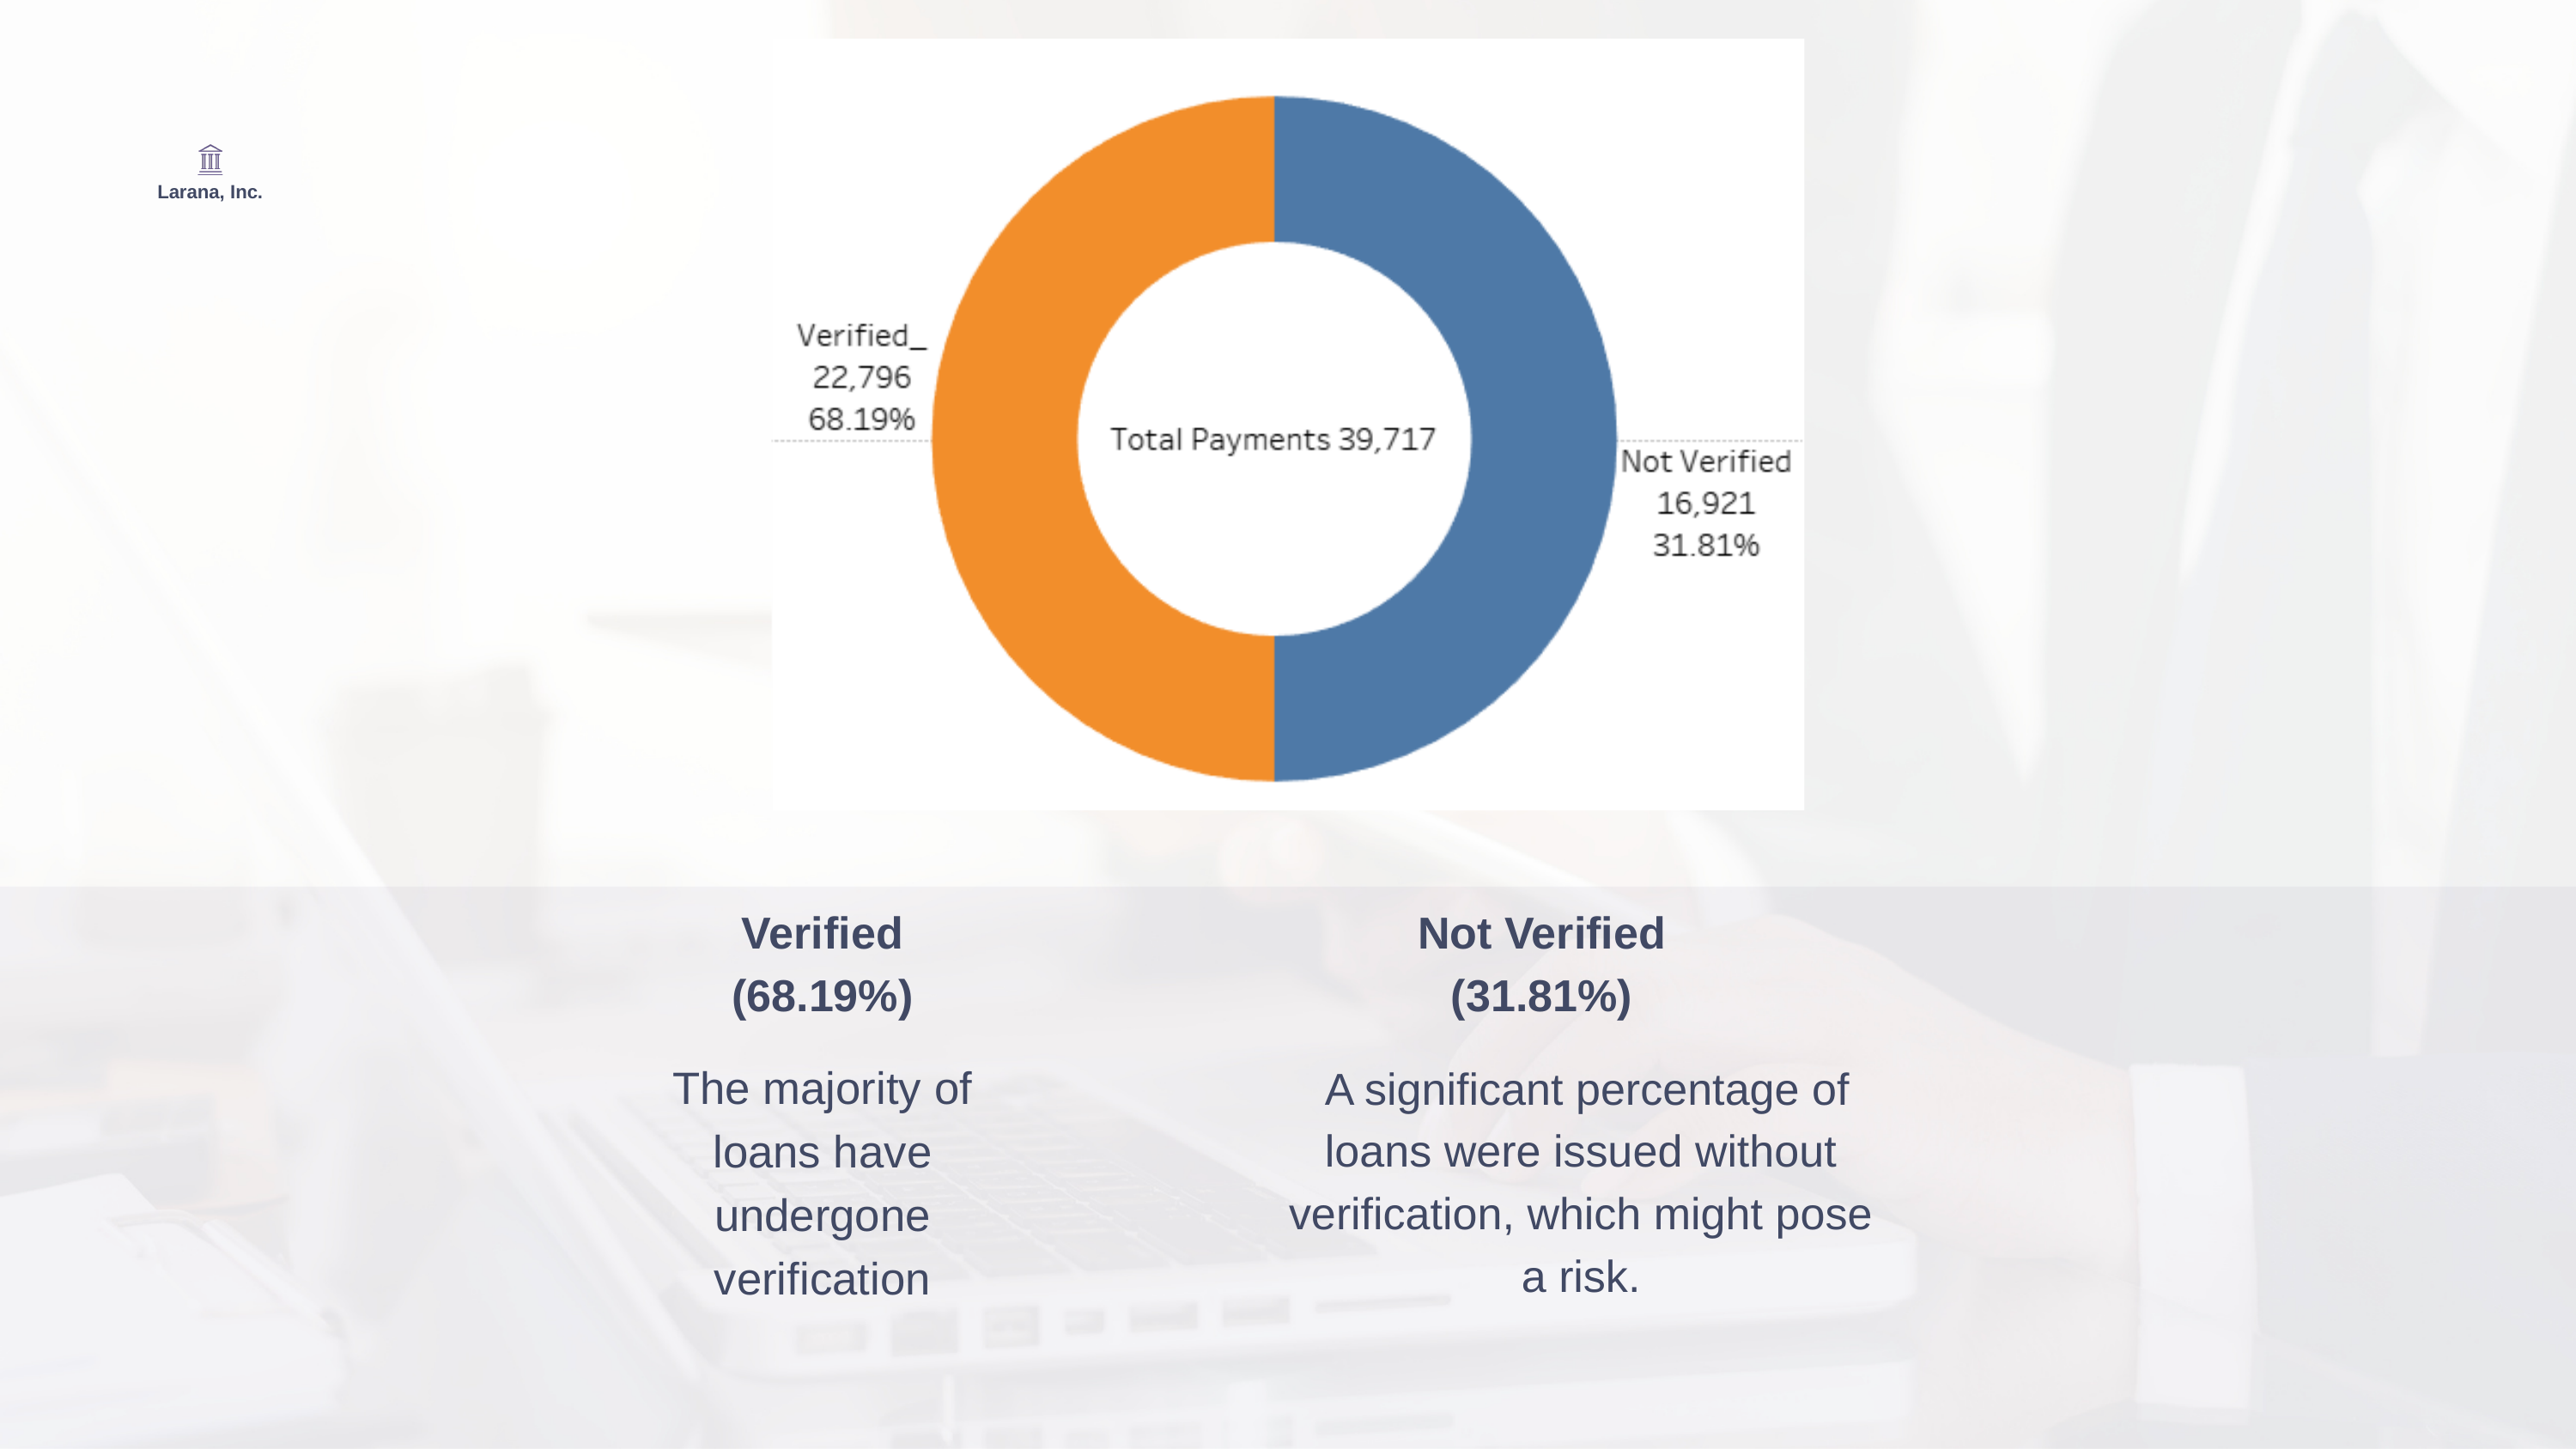

Larana, Inc.

Verified (68.19%)
Not Verified (31.81%)
The majority of loans have undergone verification
 A significant percentage of loans were issued without verification, which might pose a risk.